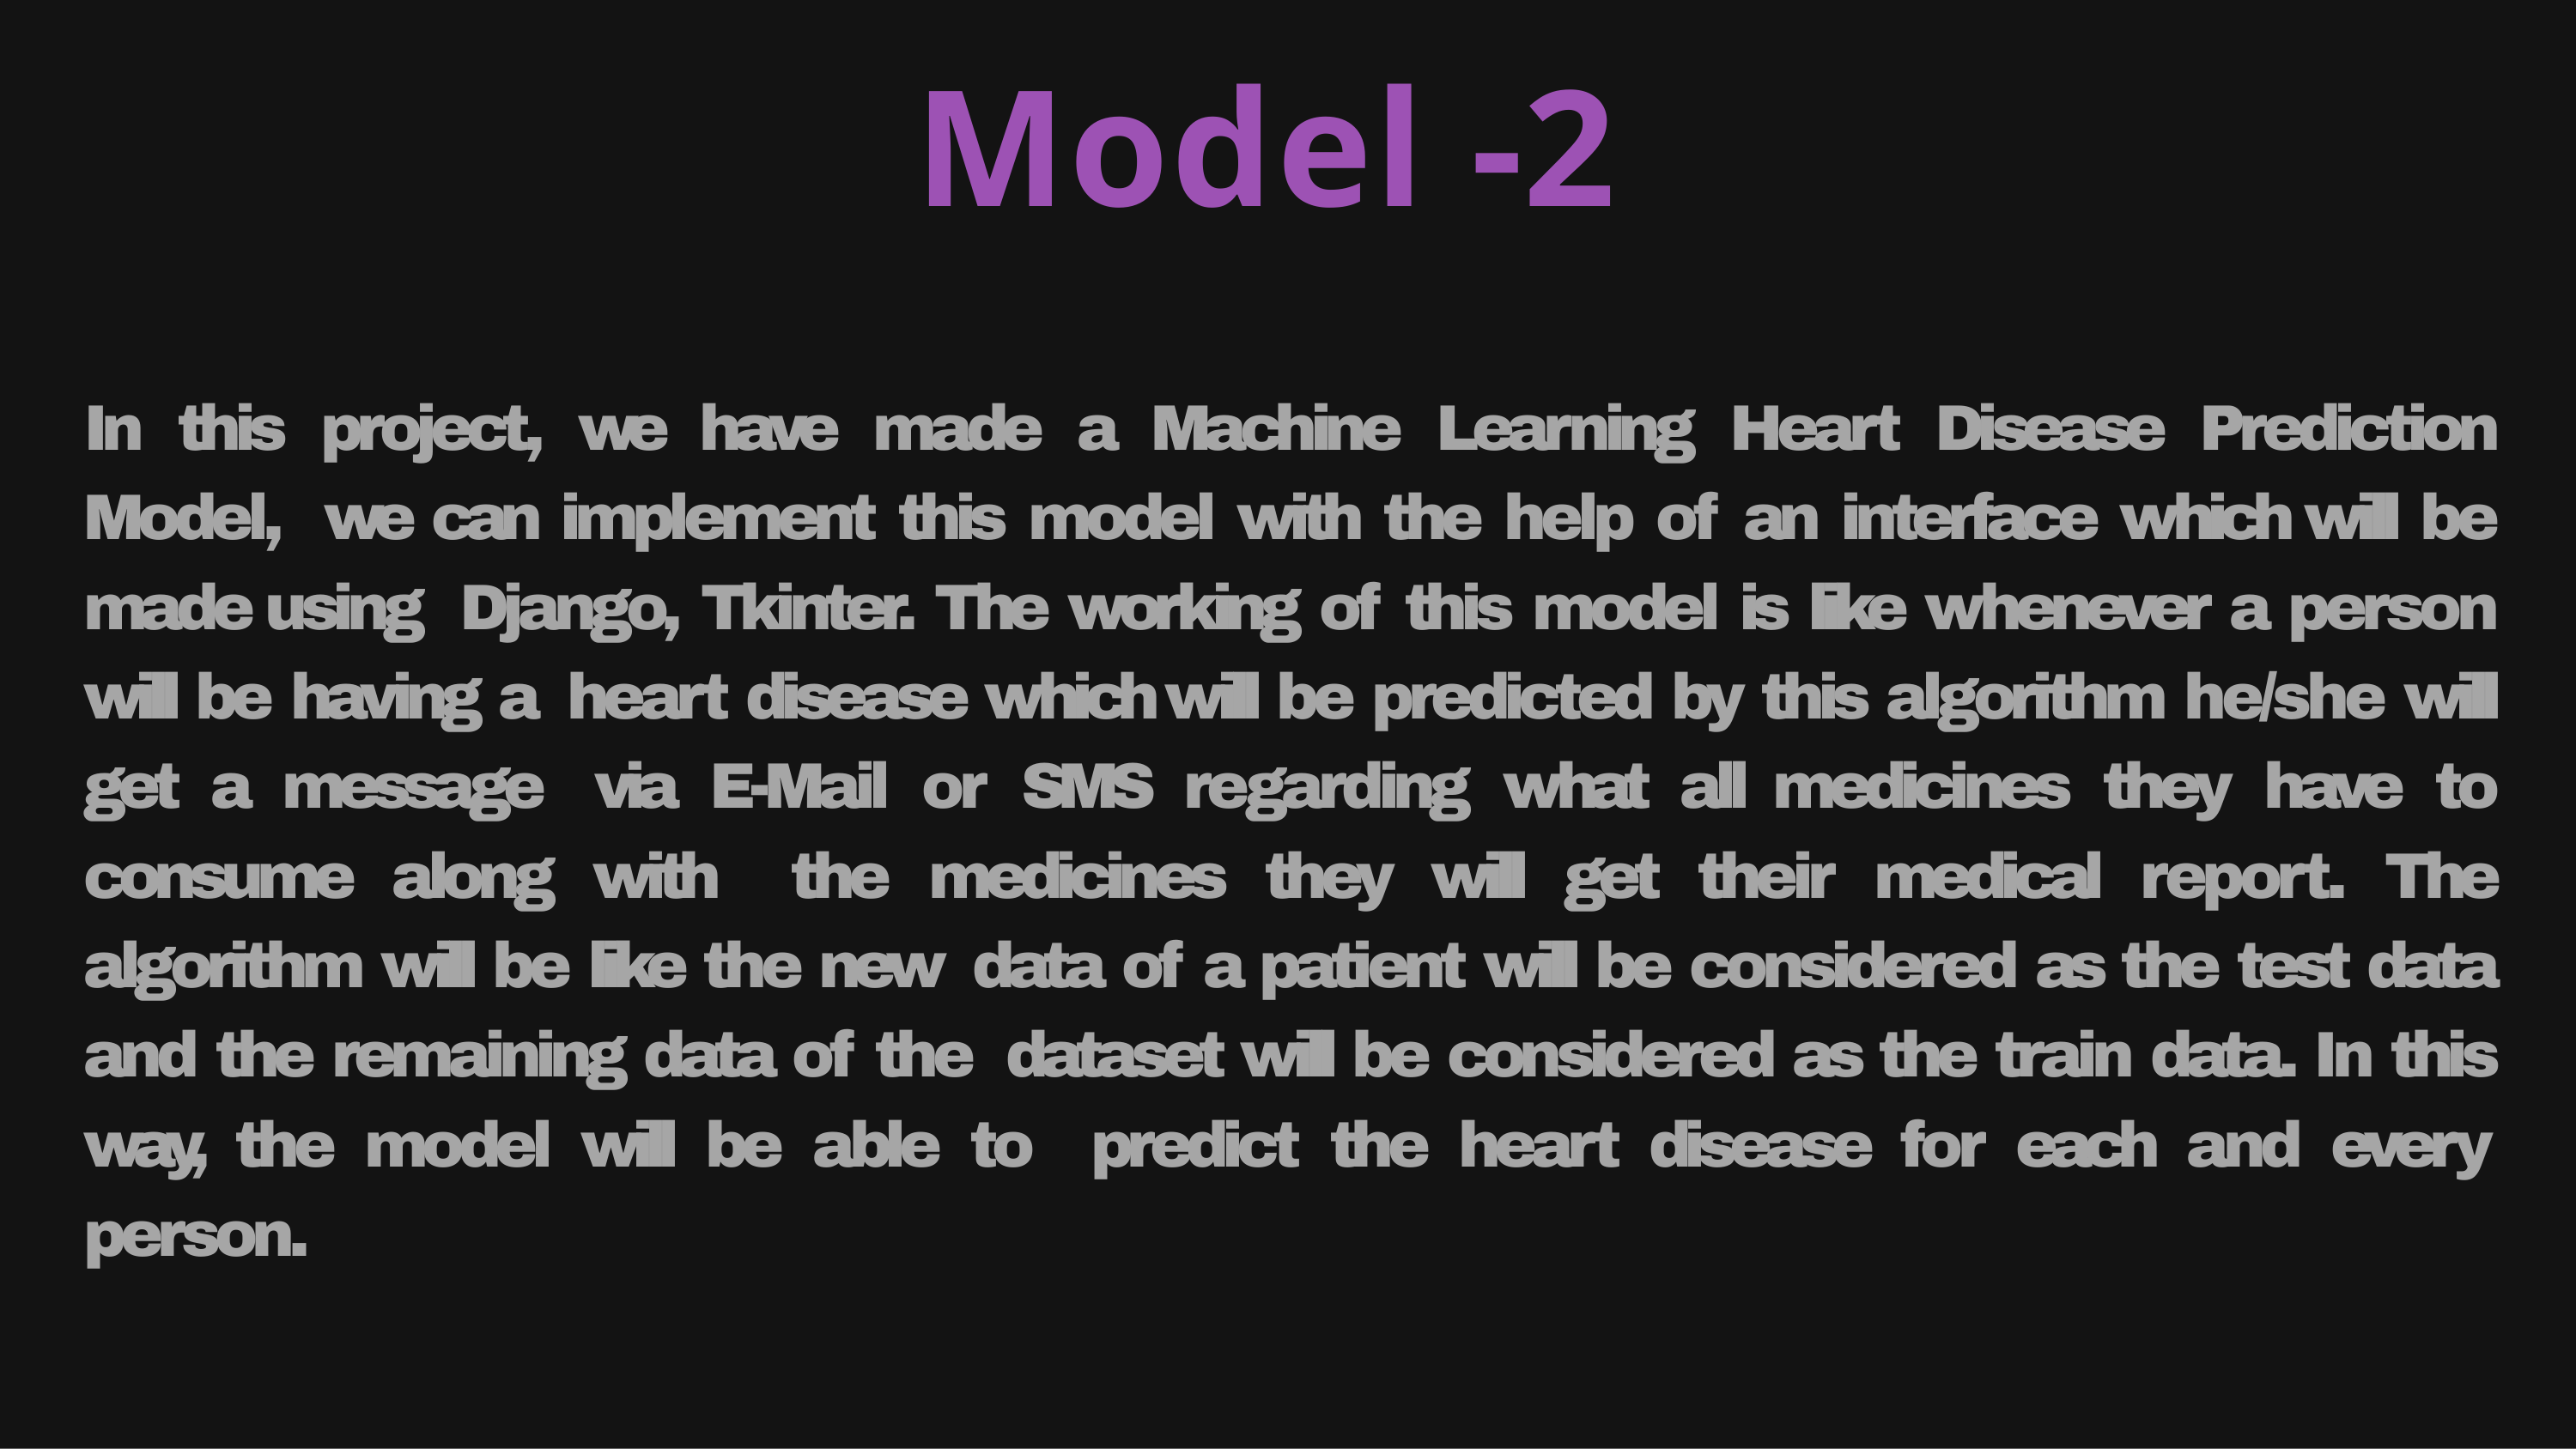

# Model	-2
In this project, we have made a Machine Learning Heart Disease Prediction Model,  we can implement this model with the help of an interface which will be made using  Django, Tkinter. The working of this model is like whenever a person will be having a  heart disease which will be predicted by this algorithm he/she will get a message  via E-Mail or SMS regarding what all medicines they have to consume along with  the medicines they will get their medical report. The algorithm will be like the new  data of a patient will be considered as the test data and the remaining data of the  dataset will be considered as the train data. In this way, the model will be able to  predict the heart disease for each and every person.